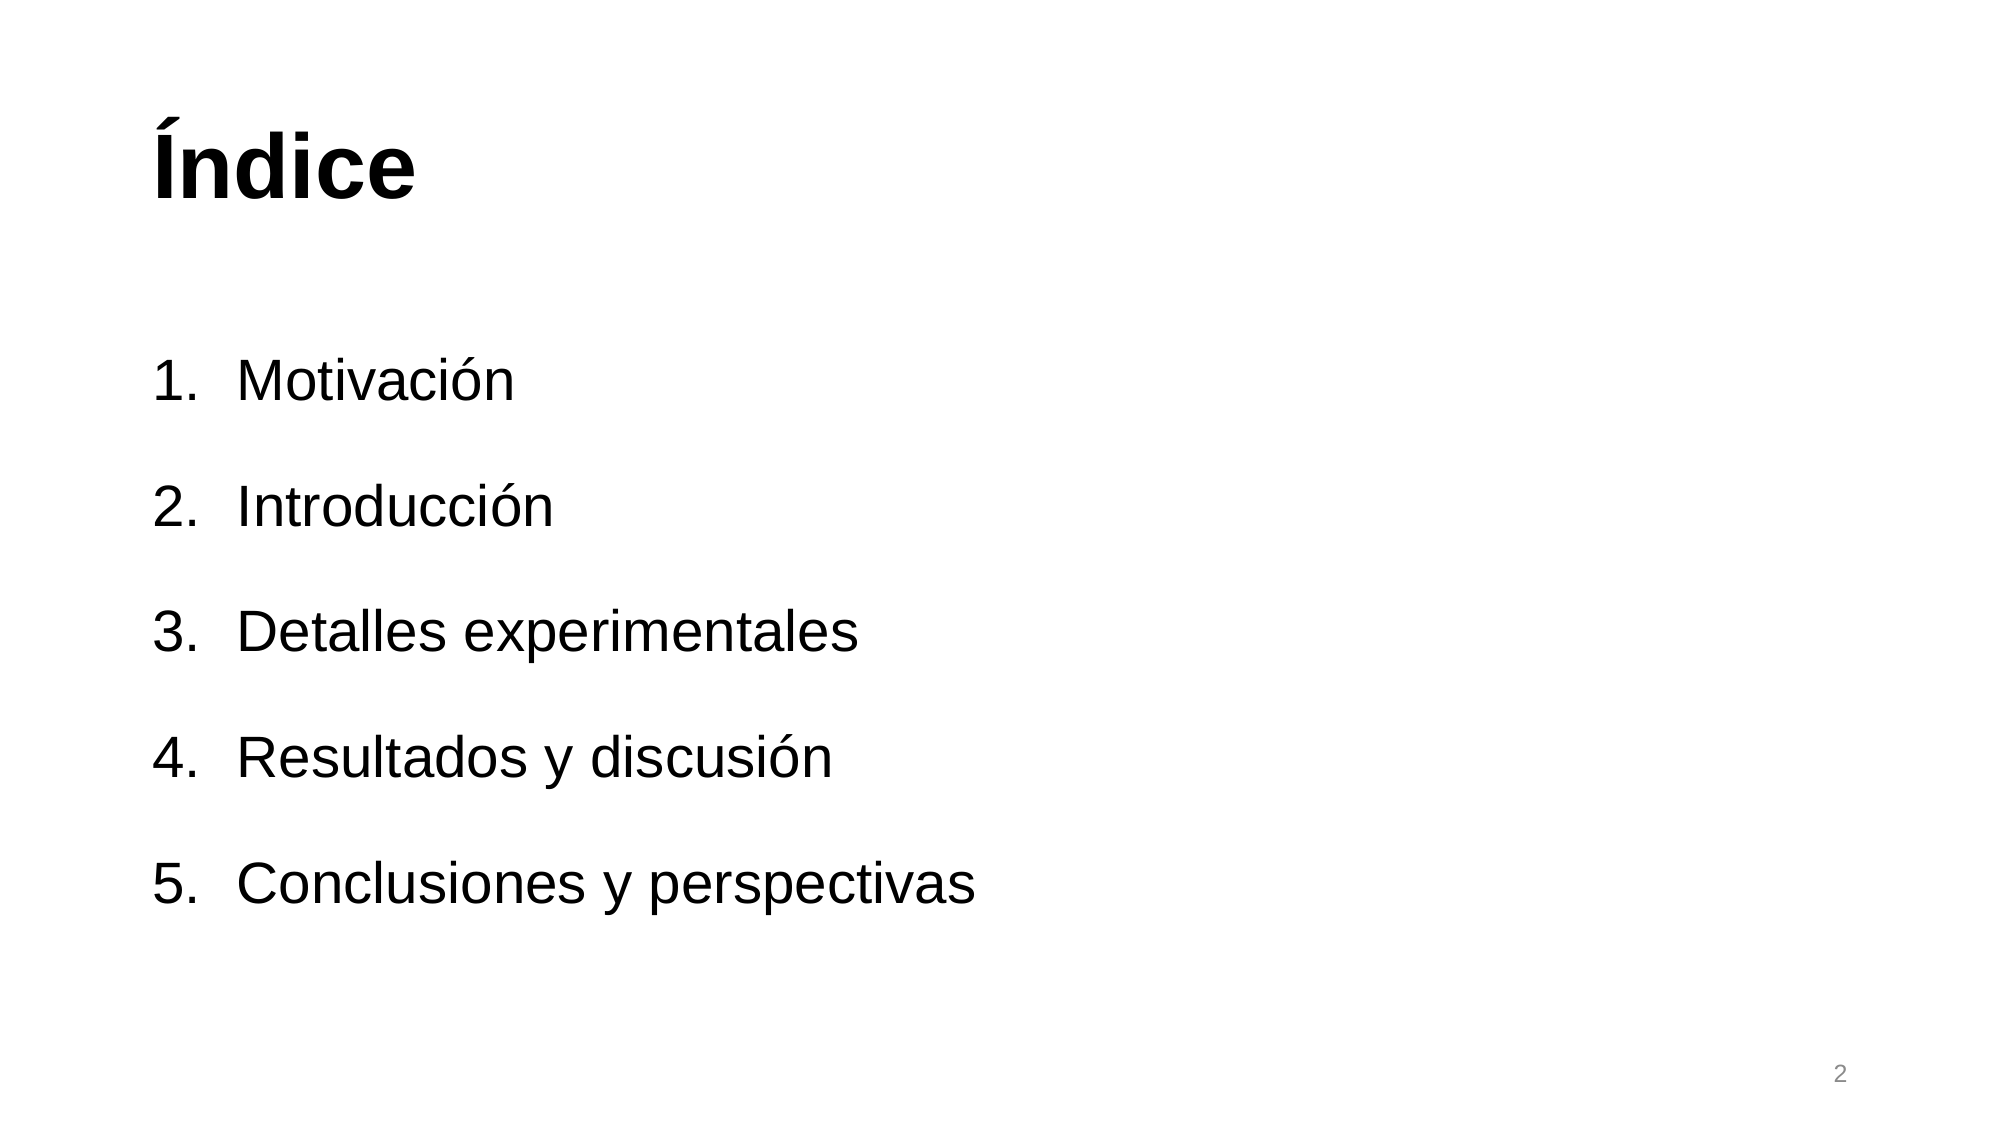

# Índice
Motivación
Introducción
Detalles experimentales
Resultados y discusión
Conclusiones y perspectivas
2